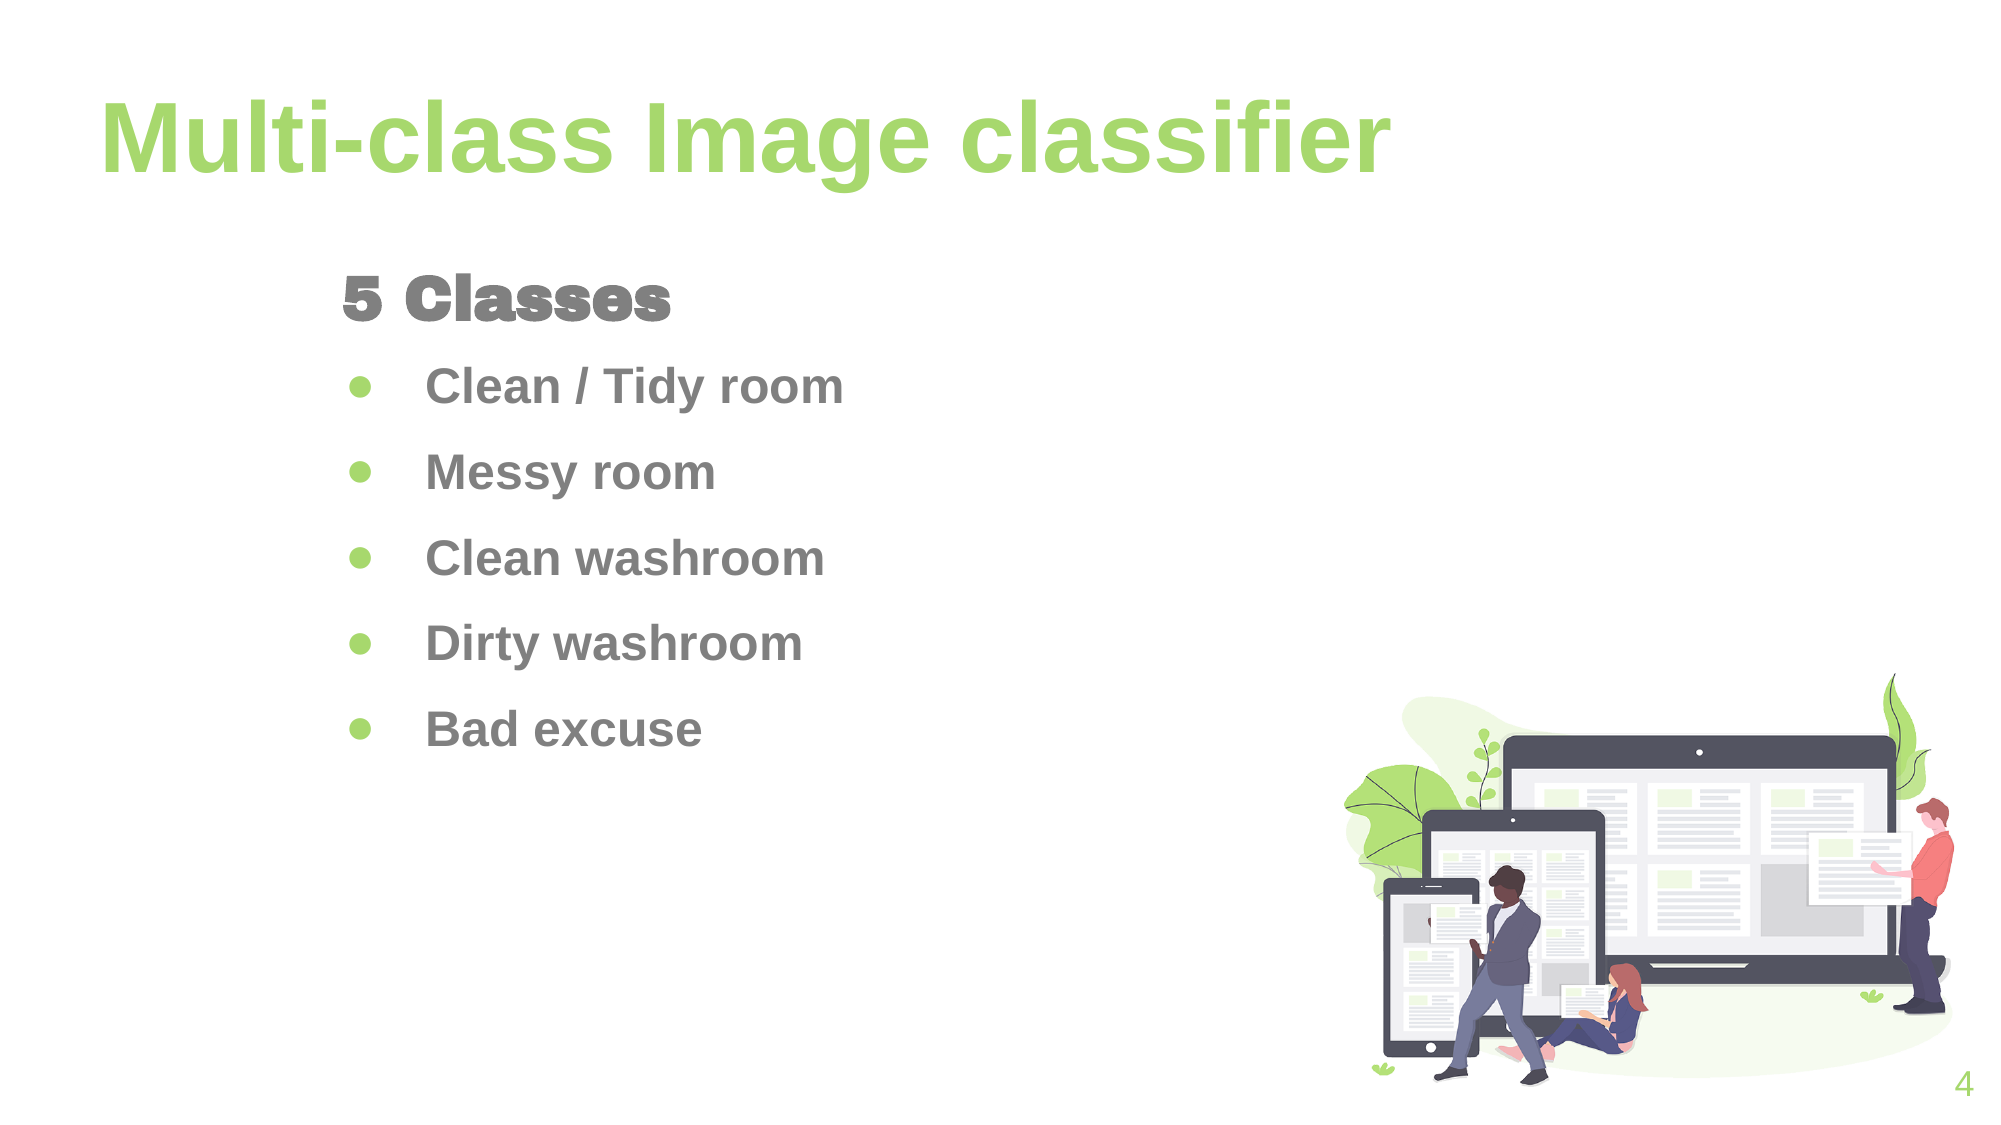

Multi-class Image classifier
5 Classes
Clean / Tidy room
Messy room
Clean washroom
Dirty washroom
Bad excuse
4